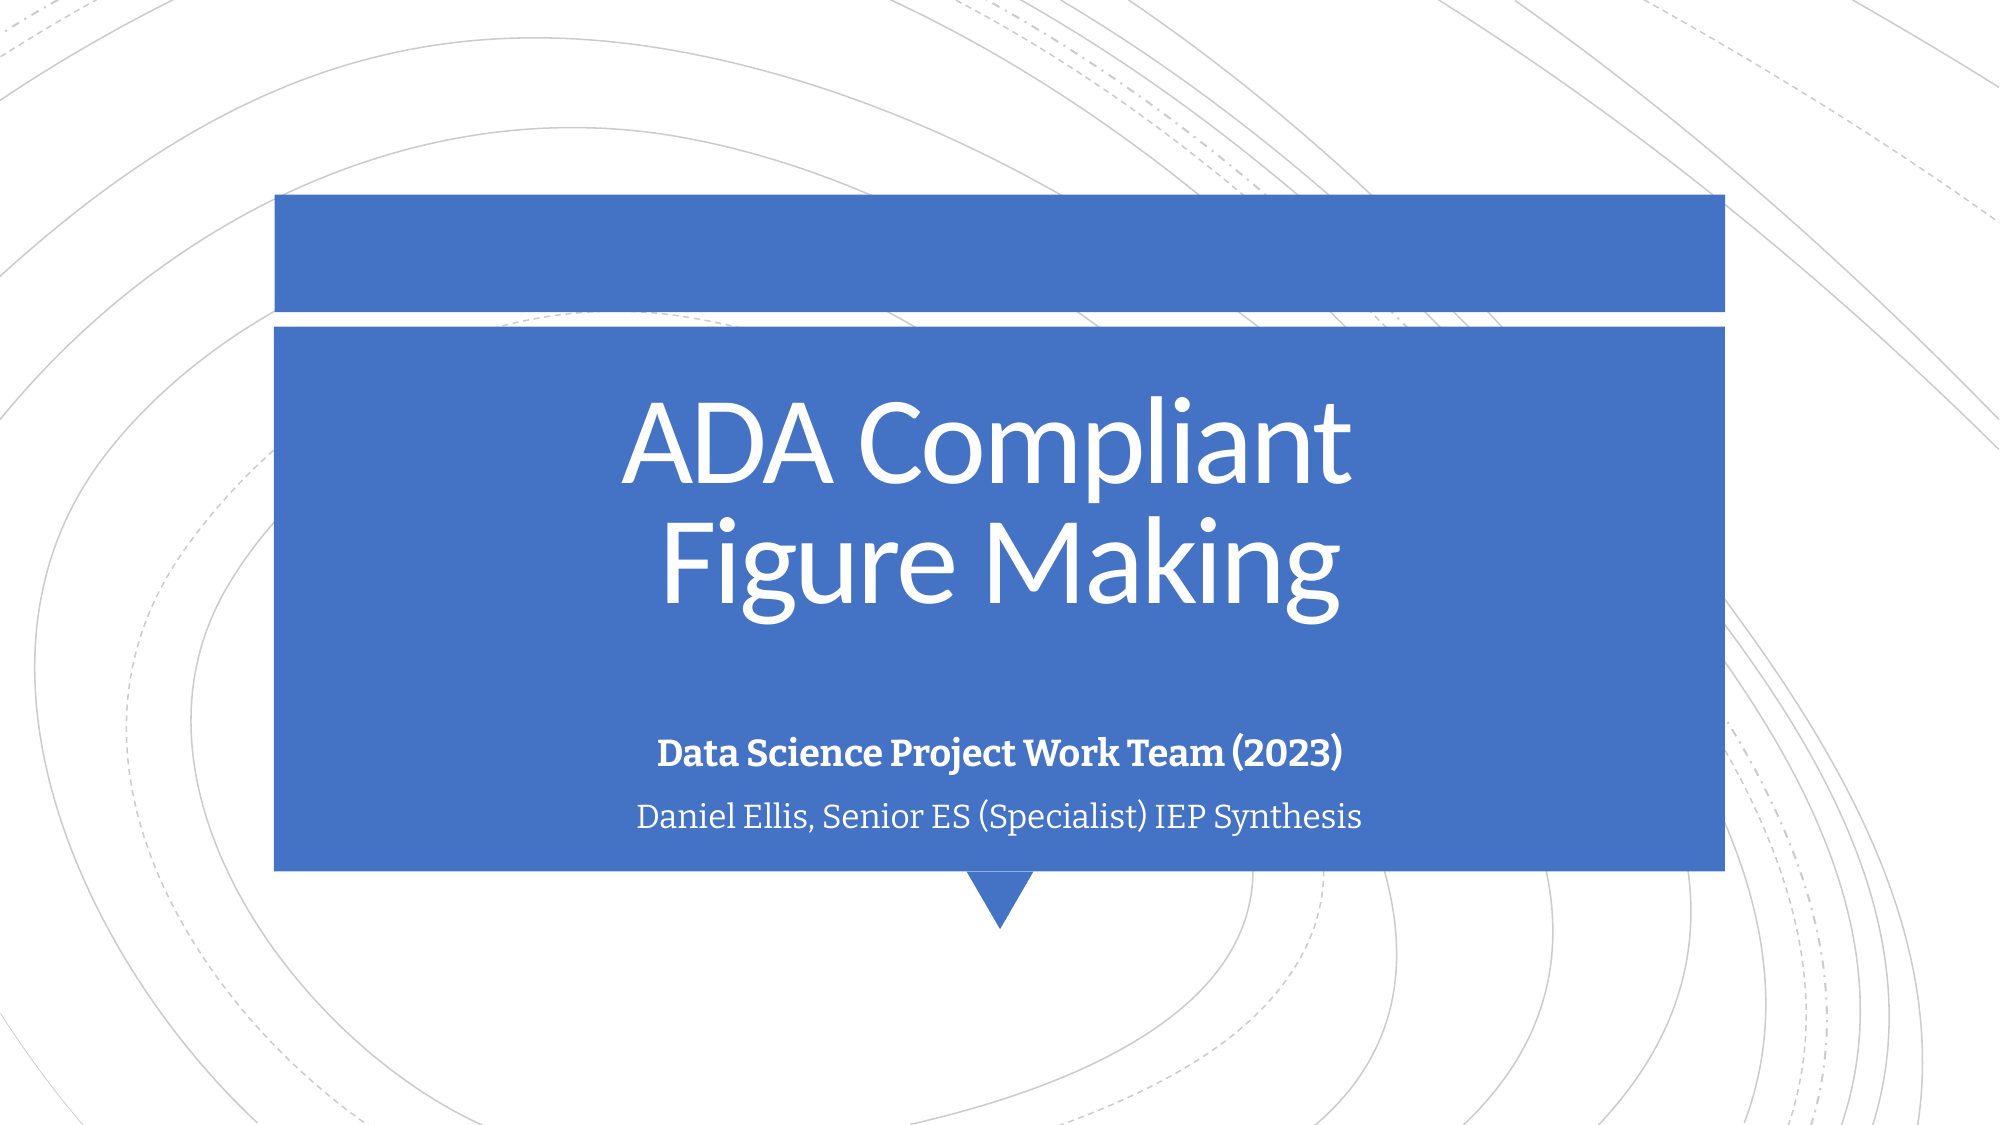

# ADA Compliant Figure Making
Data Science Project Work Team (2023)
Daniel Ellis, Senior ES (Specialist) IEP Synthesis